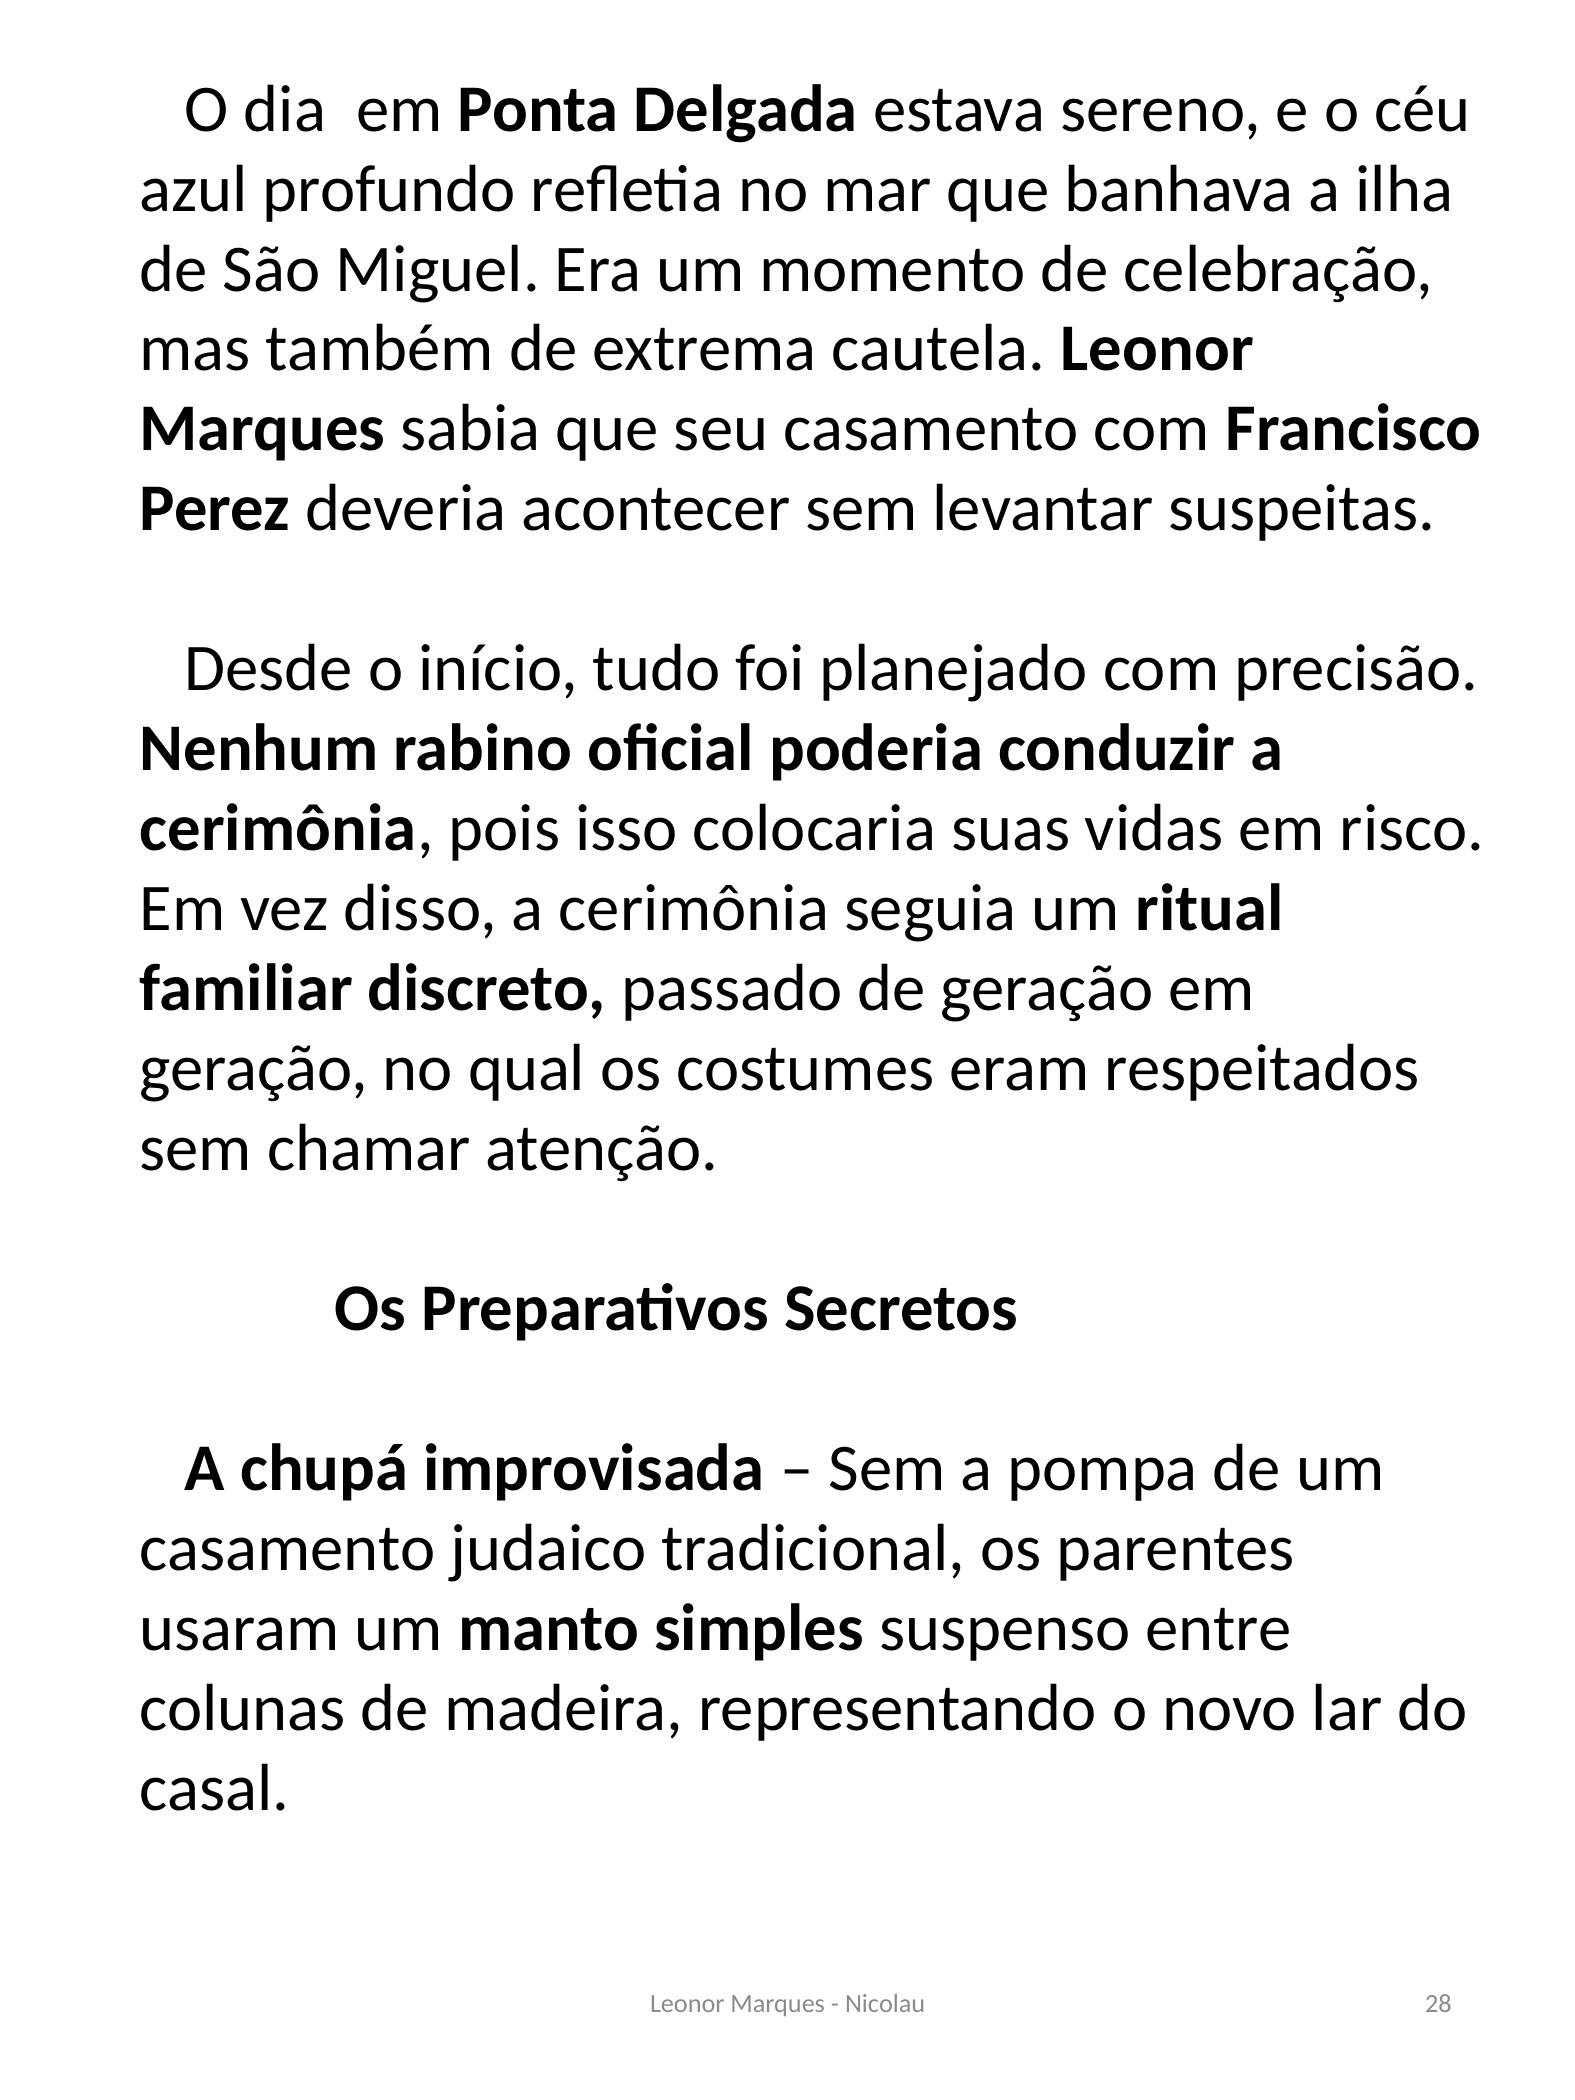

O dia  em Ponta Delgada estava sereno, e o céu azul profundo refletia no mar que banhava a ilha de São Miguel. Era um momento de celebração, mas também de extrema cautela. Leonor Marques sabia que seu casamento com Francisco Perez deveria acontecer sem levantar suspeitas.

   Desde o início, tudo foi planejado com precisão. Nenhum rabino oficial poderia conduzir a cerimônia, pois isso colocaria suas vidas em risco. Em vez disso, a cerimônia seguia um ritual familiar discreto, passado de geração em geração, no qual os costumes eram respeitados sem chamar atenção.

             Os Preparativos Secretos

   A chupá improvisada – Sem a pompa de um casamento judaico tradicional, os parentes usaram um manto simples suspenso entre colunas de madeira, representando o novo lar do casal.

Leonor Marques - Nicolau
28